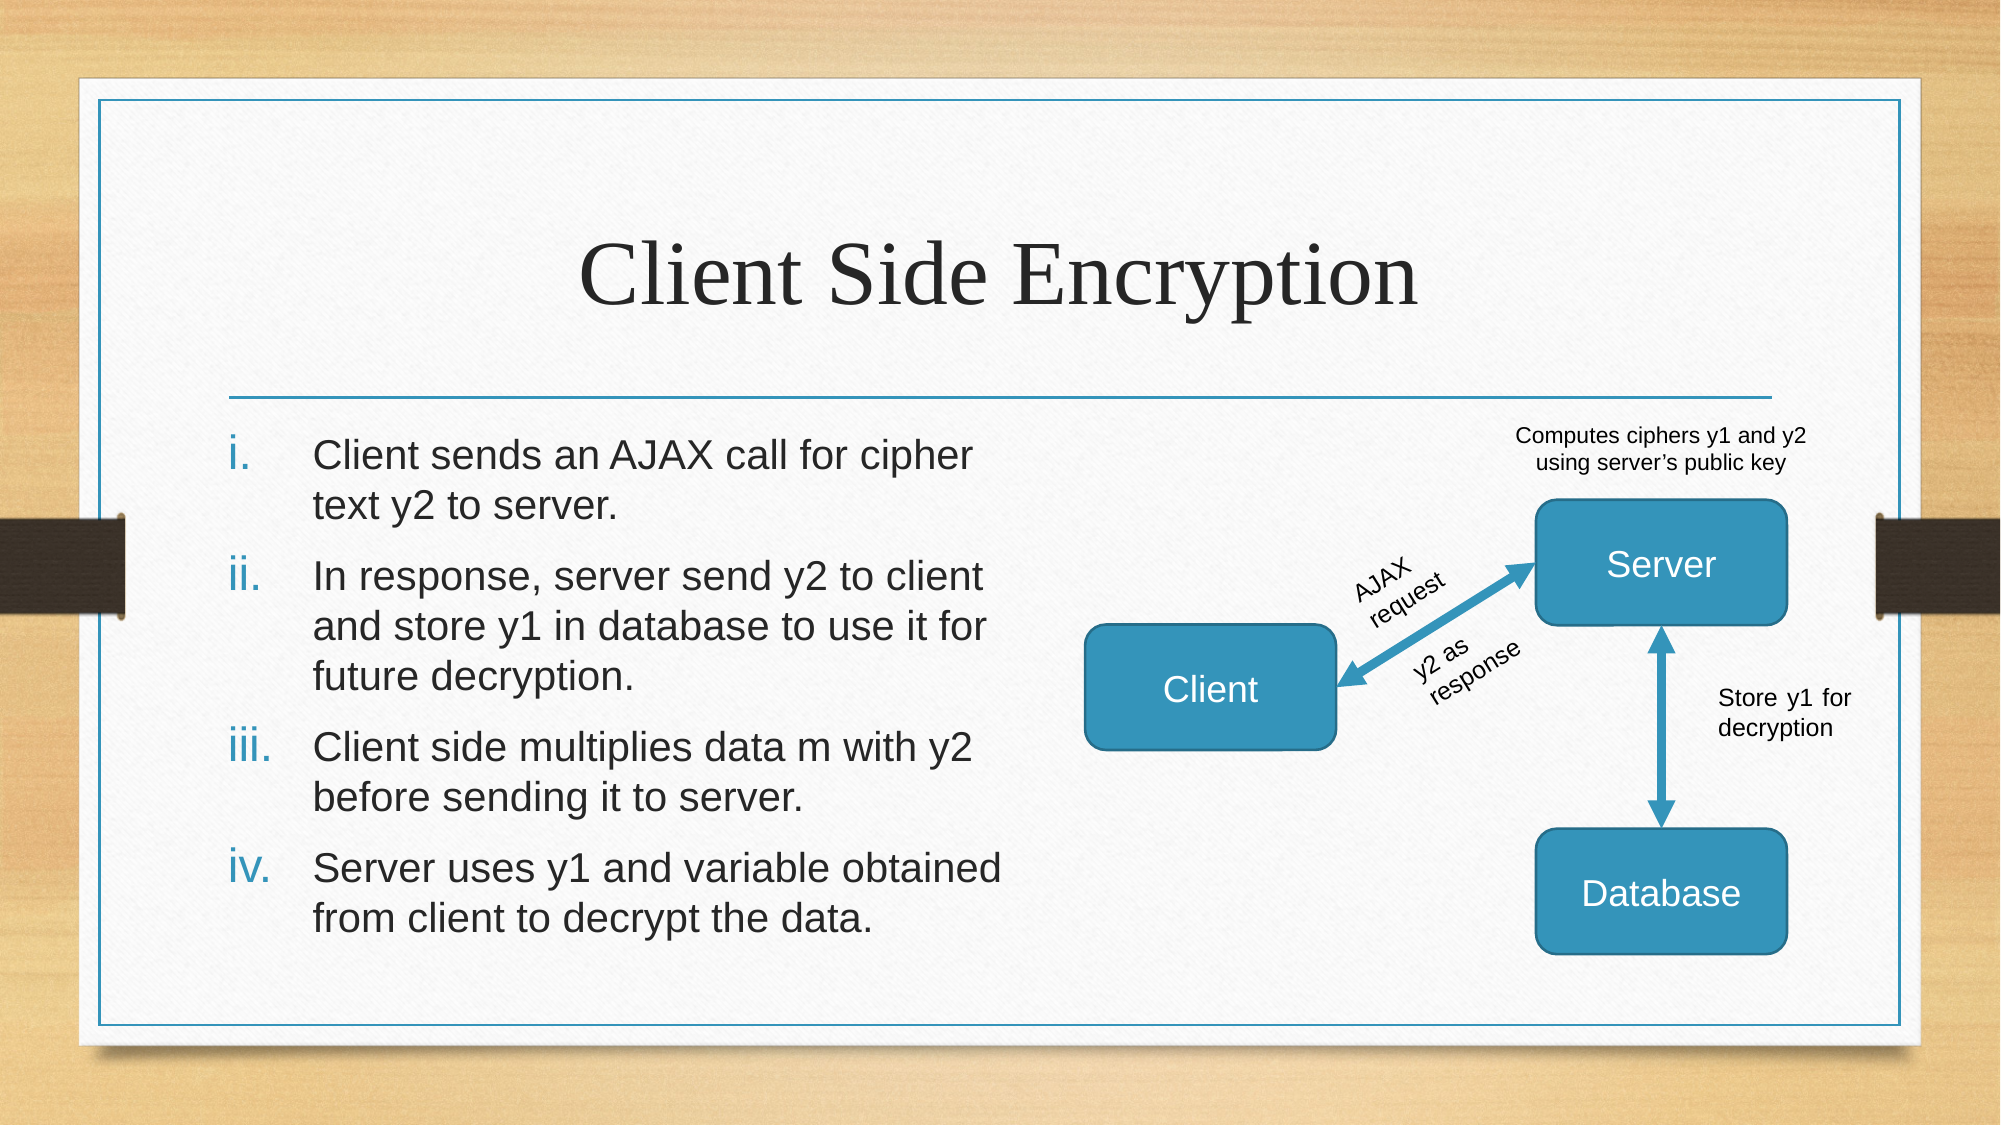

# Client Side Encryption
Computes ciphers y1 and y2 using server’s public key
Client sends an AJAX call for cipher text y2 to server.
In response, server send y2 to client and store y1 in database to use it for future decryption.
Client side multiplies data m with y2 before sending it to server.
Server uses y1 and variable obtained from client to decrypt the data.
Server
AJAX request
y2 as response
Client
Store y1 for decryption
Database